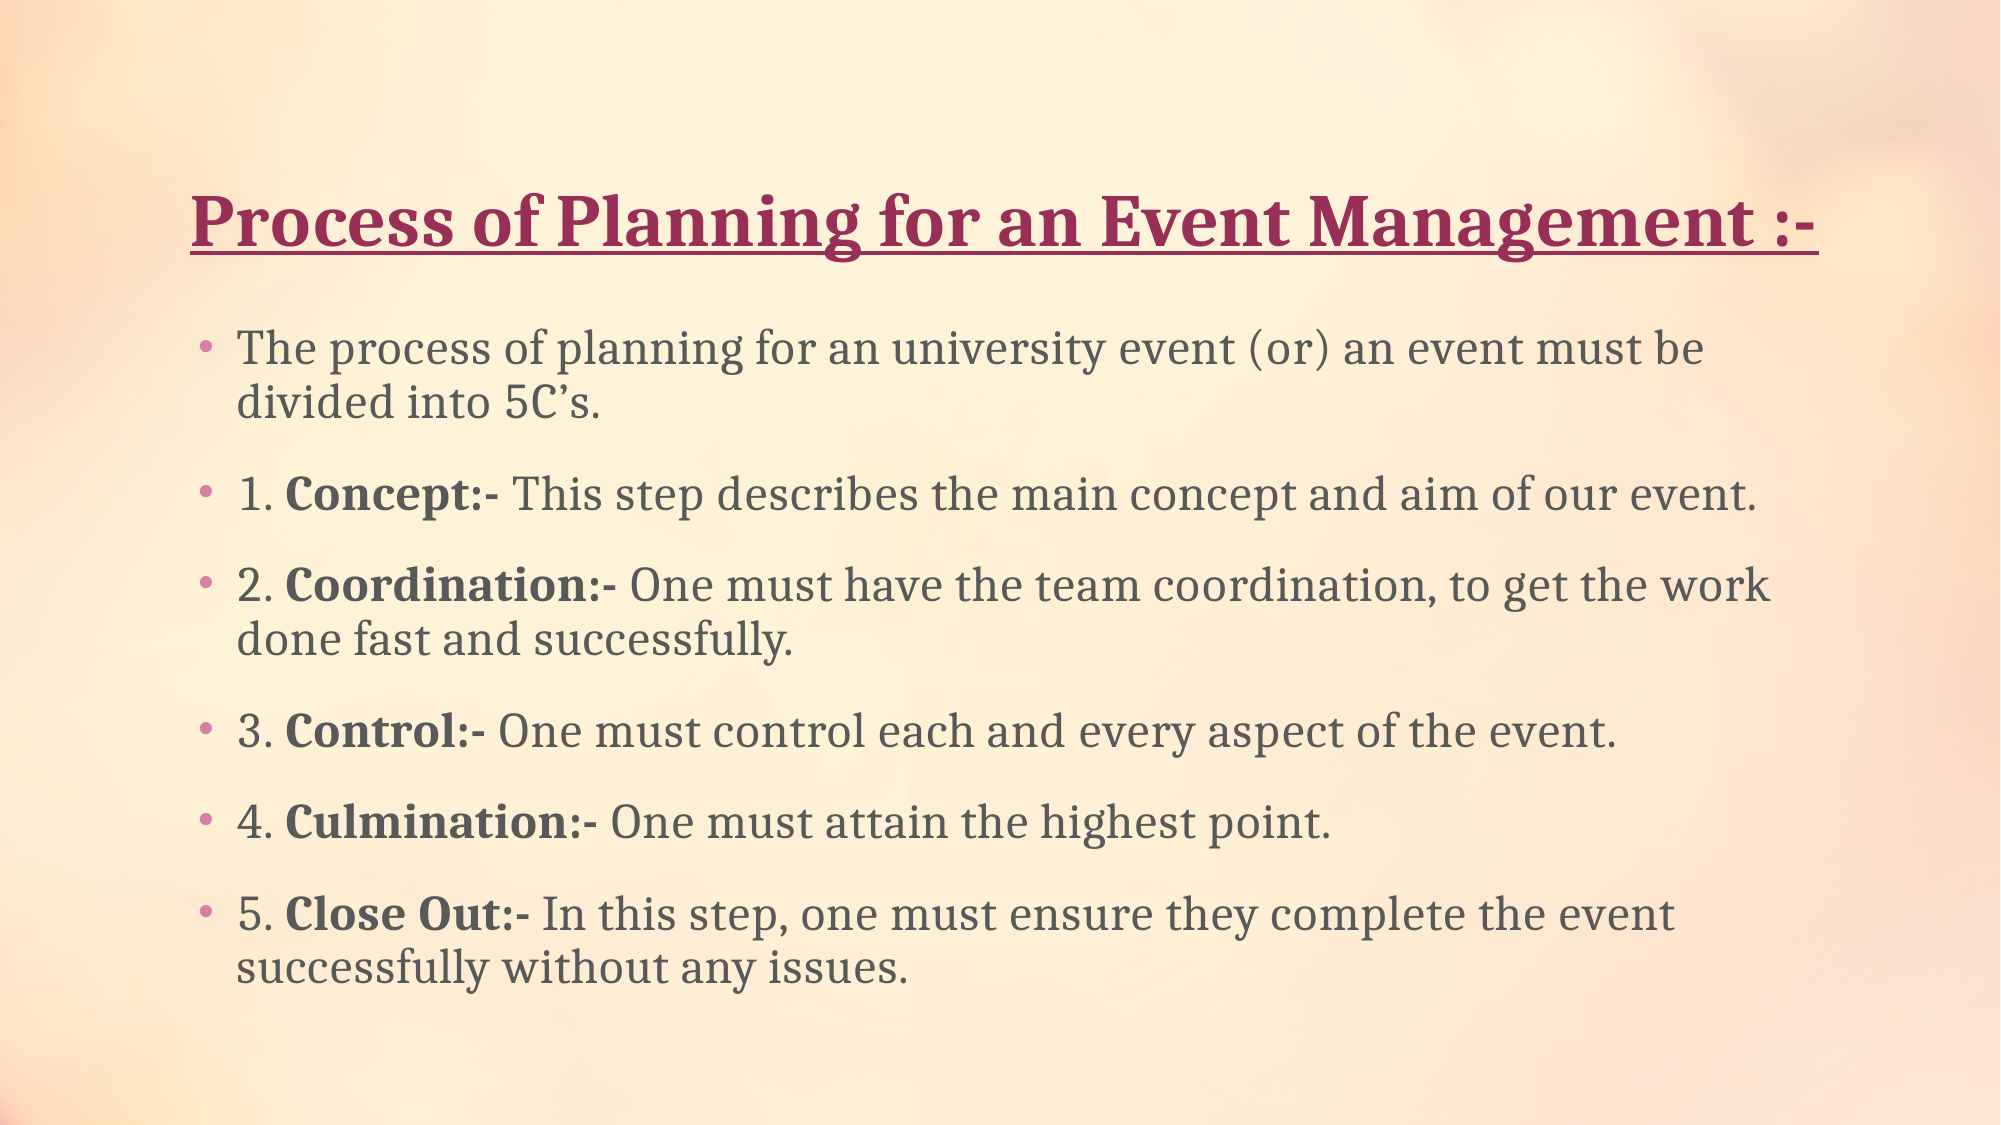

# Process of Planning for an Event Management :-
The process of planning for an university event (or) an event must be divided into 5C’s.
1. Concept:- This step describes the main concept and aim of our event.
2. Coordination:- One must have the team coordination, to get the work done fast and successfully.
3. Control:- One must control each and every aspect of the event.
4. Culmination:- One must attain the highest point.
5. Close Out:- In this step, one must ensure they complete the event successfully without any issues.